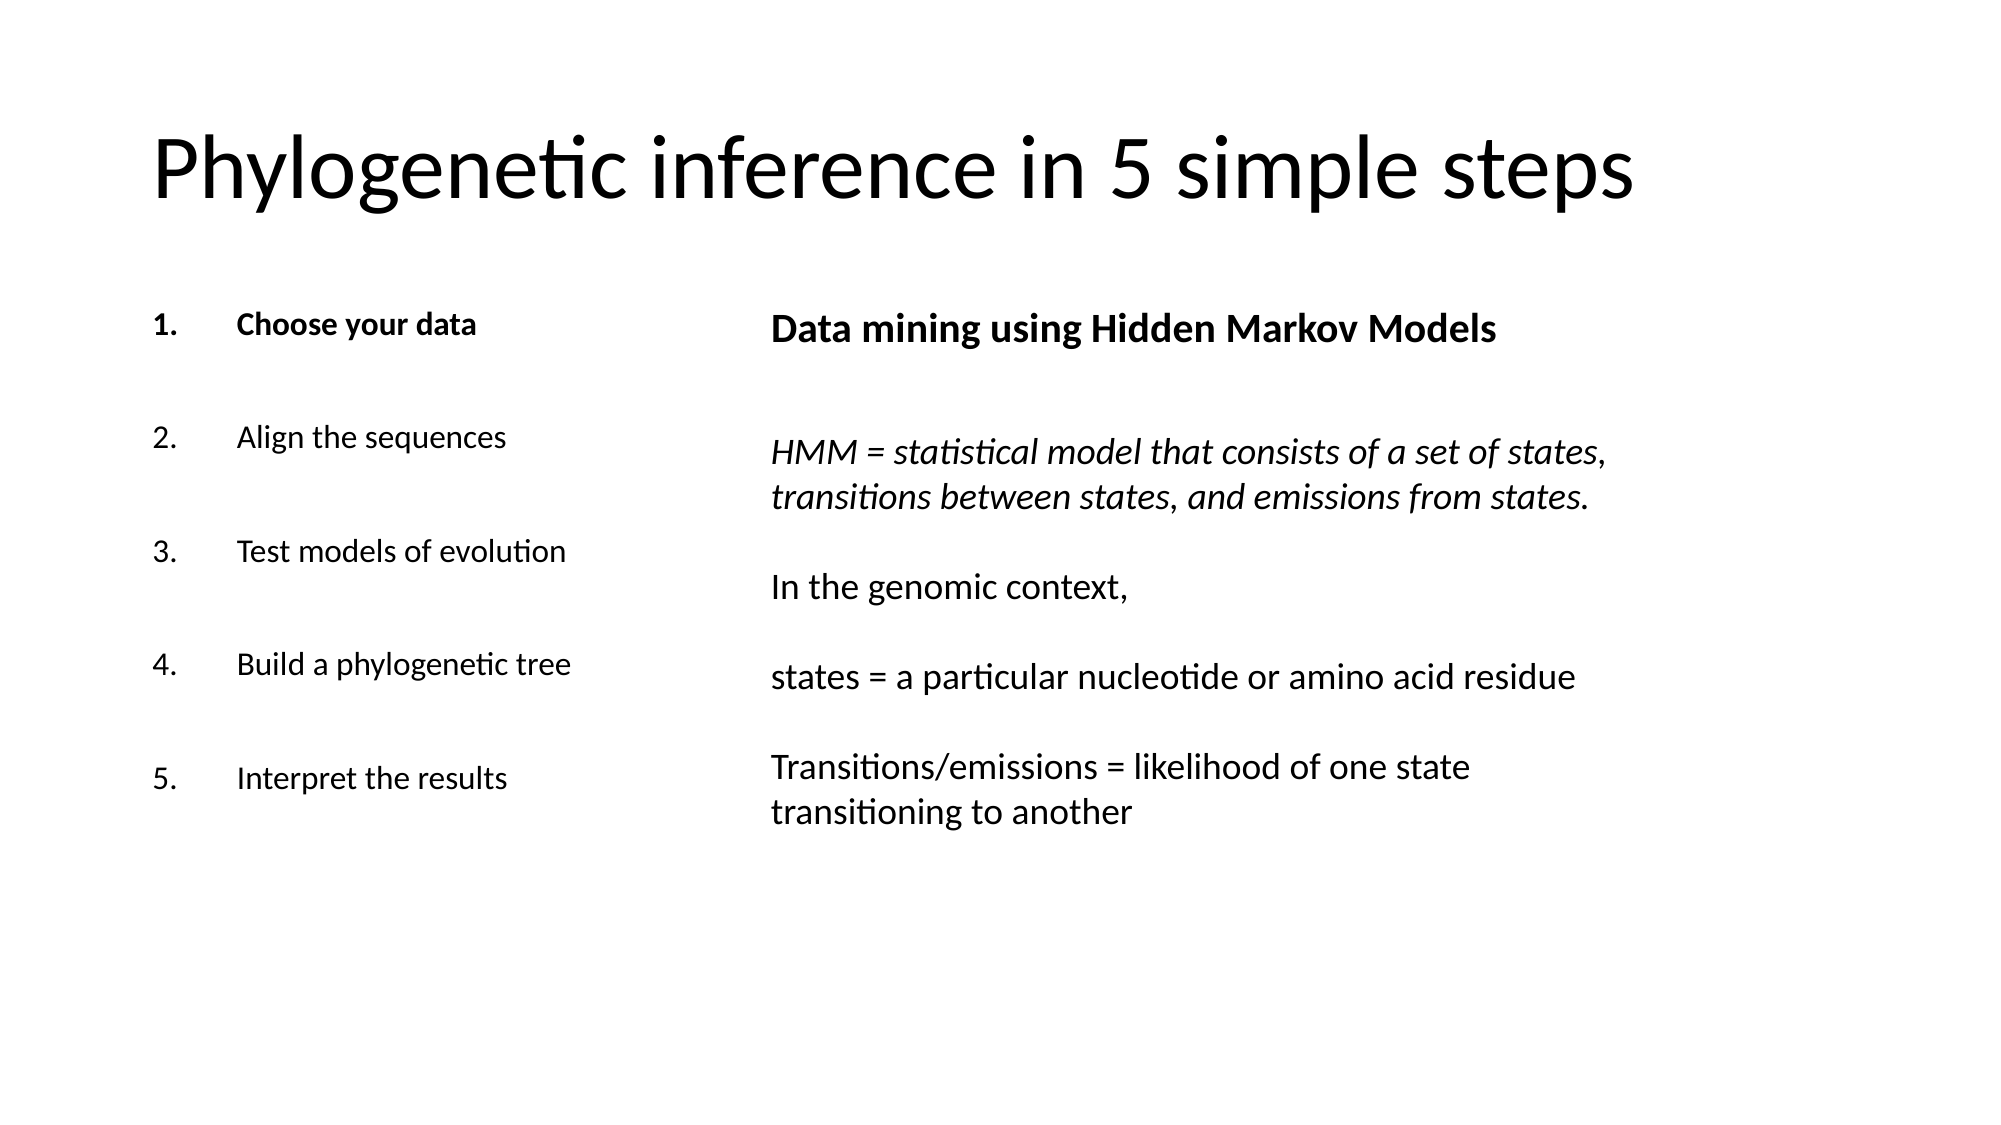

# Phylogenetic inference in 5 simple steps
Choose your data

Align the sequences

Test models of evolution

Build a phylogenetic tree

Interpret the results
Data mining using Hidden Markov Models

HMM = statistical model that consists of a set of states, transitions between states, and emissions from states.

In the genomic context,

states = a particular nucleotide or amino acid residue

Transitions/emissions = likelihood of one state transitioning to another